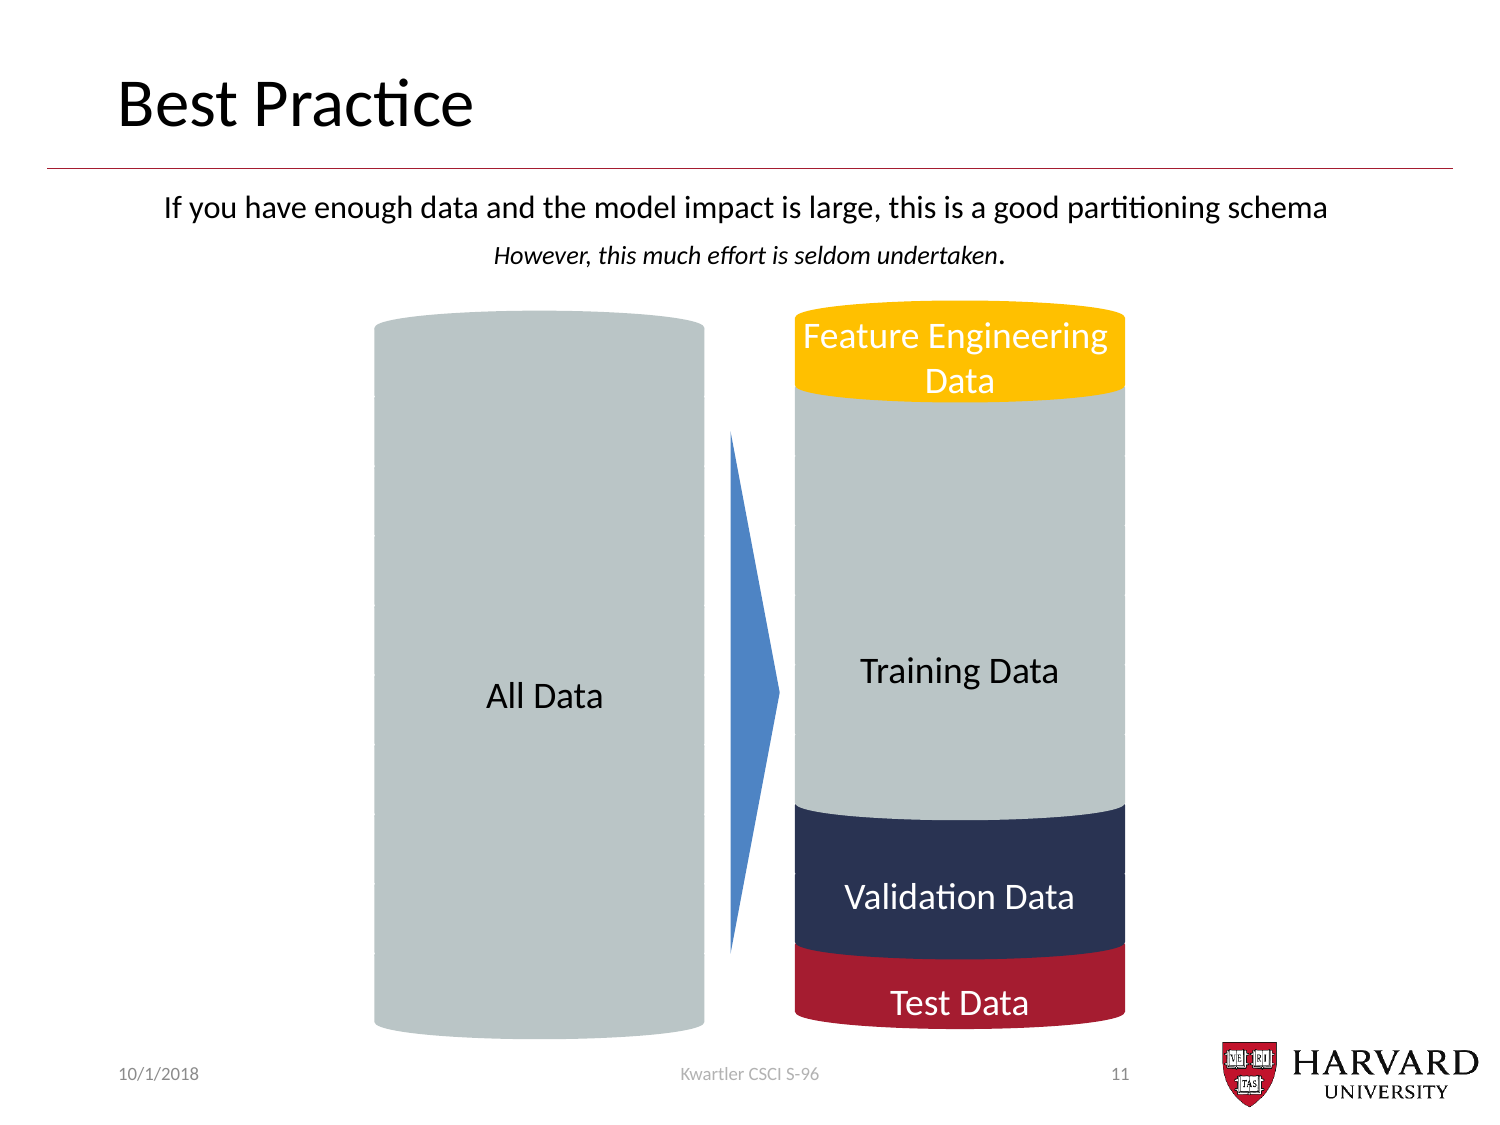

# Best Practice
If you have enough data and the model impact is large, this is a good partitioning schema
However, this much effort is seldom undertaken.

Feature Engineering
Data

Training Data

All Data

Validation Data

Test Data
10/1/2018
Kwartler CSCI S-96
11